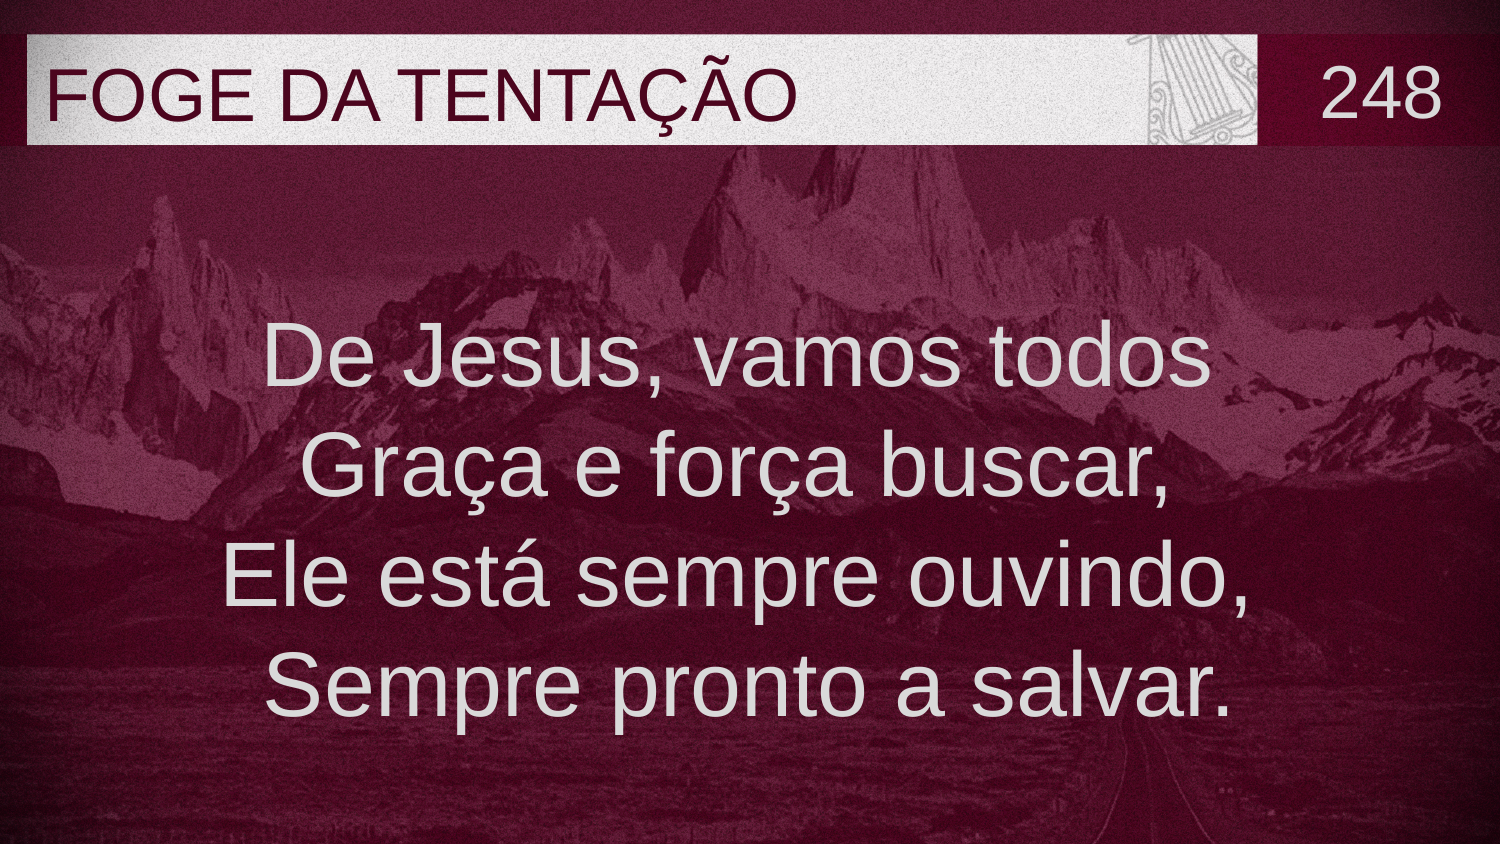

# FOGE DA TENTAÇÃO
248
De Jesus, vamos todos
Graça e força buscar,
Ele está sempre ouvindo,
Sempre pronto a salvar.